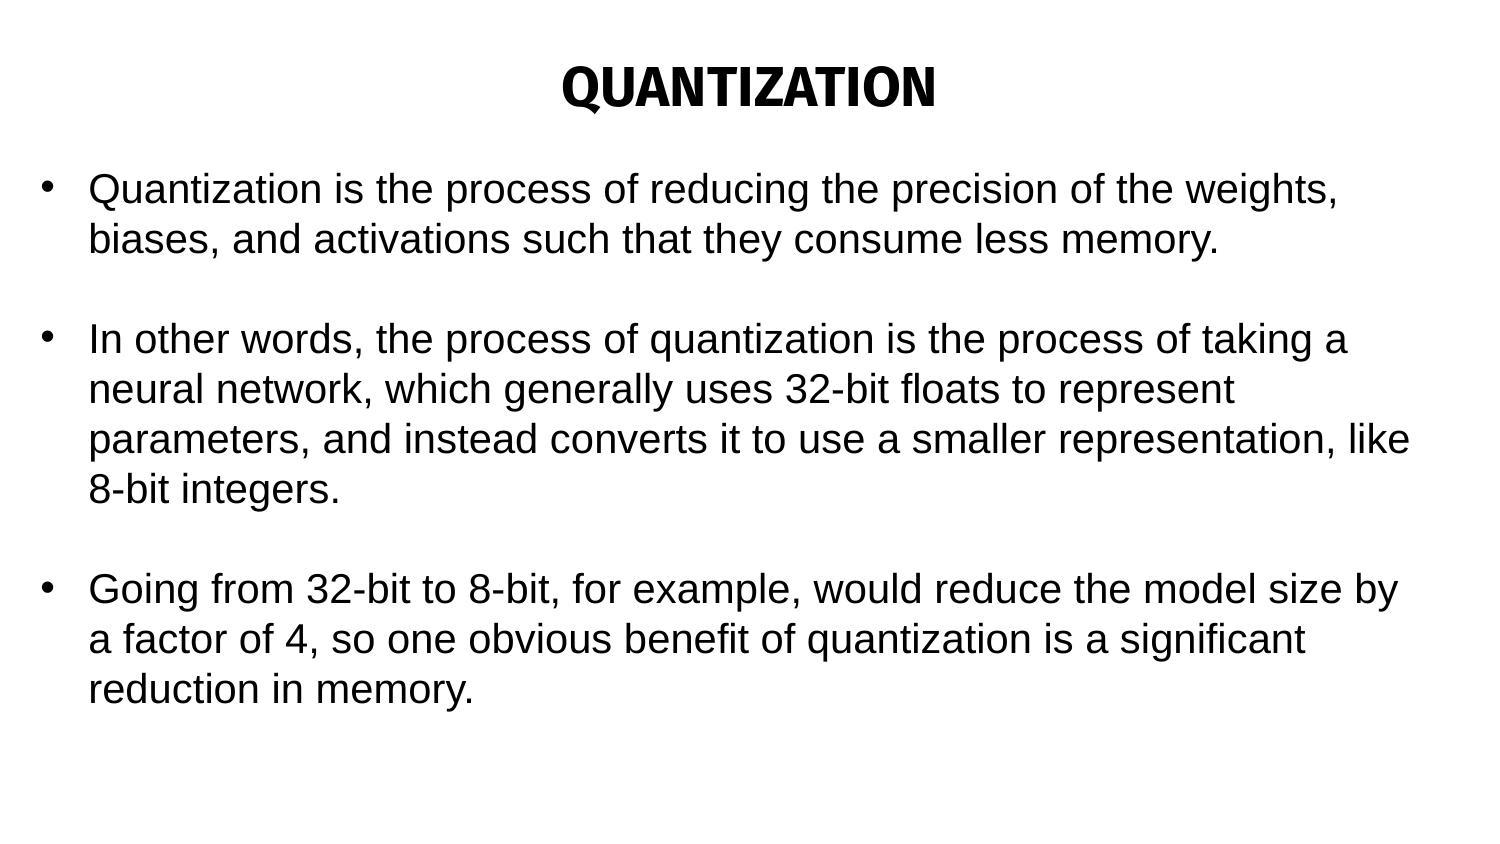

# QUANTIZATION
Quantization is the process of reducing the precision of the weights, biases, and activations such that they consume less memory.

In other words, the process of quantization is the process of taking a neural network, which generally uses 32-bit floats to represent parameters, and instead converts it to use a smaller representation, like 8-bit integers.

Going from 32-bit to 8-bit, for example, would reduce the model size by a factor of 4, so one obvious benefit of quantization is a significant reduction in memory.